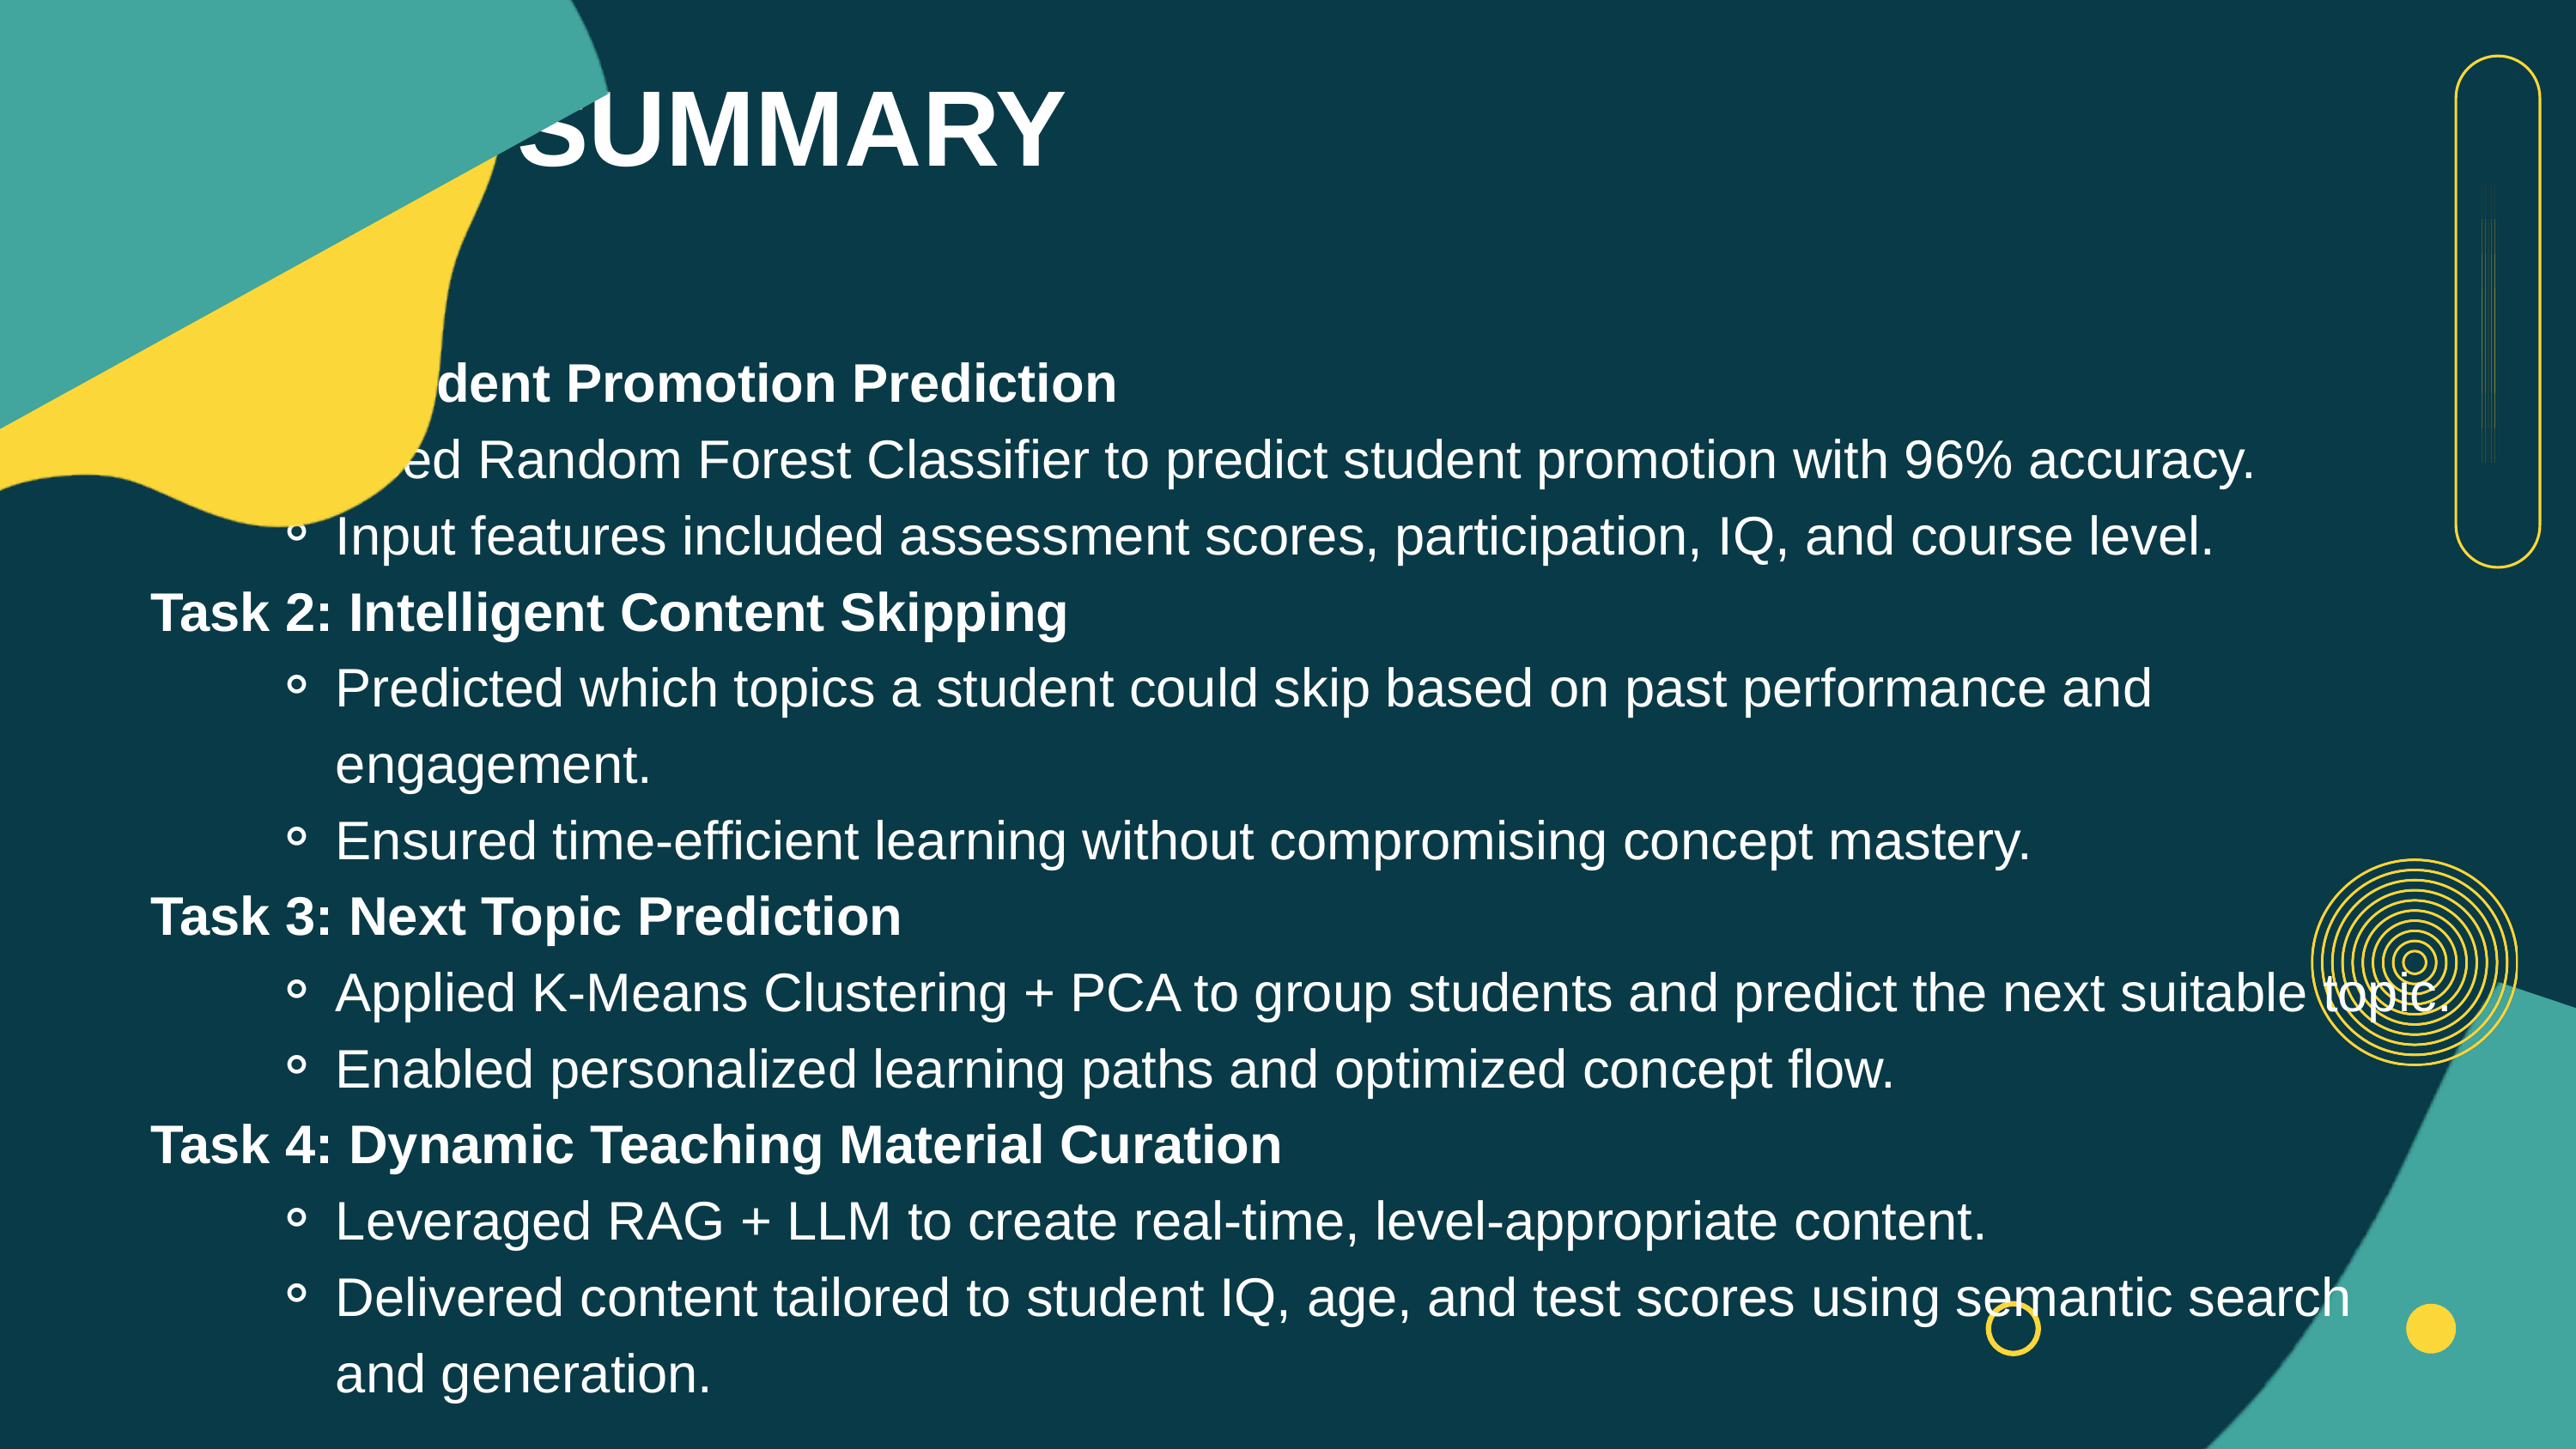

SUMMARY

Task 1: Student Promotion Prediction
Used Random Forest Classifier to predict student promotion with 96% accuracy.
Input features included assessment scores, participation, IQ, and course level.
Task 2: Intelligent Content Skipping
Predicted which topics a student could skip based on past performance and engagement.
Ensured time-efficient learning without compromising concept mastery.
Task 3: Next Topic Prediction
Applied K-Means Clustering + PCA to group students and predict the next suitable topic.
Enabled personalized learning paths and optimized concept flow.
Task 4: Dynamic Teaching Material Curation
Leveraged RAG + LLM to create real-time, level-appropriate content.
Delivered content tailored to student IQ, age, and test scores using semantic search and generation.